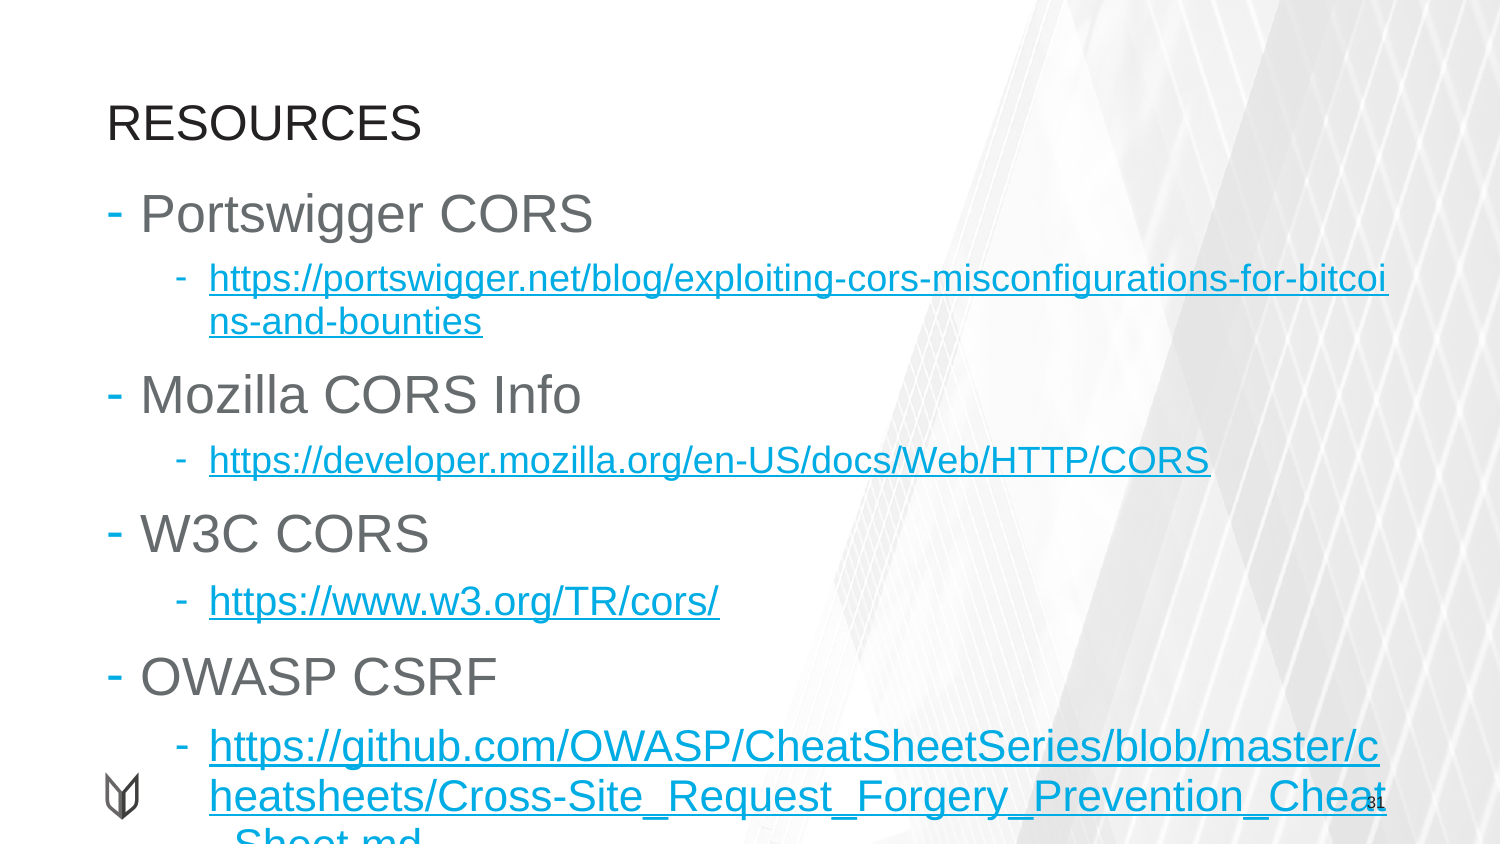

# RESOURCES
Portswigger CORS
https://portswigger.net/blog/exploiting-cors-misconfigurations-for-bitcoins-and-bounties
Mozilla CORS Info
https://developer.mozilla.org/en-US/docs/Web/HTTP/CORS
W3C CORS
https://www.w3.org/TR/cors/
OWASP CSRF
https://github.com/OWASP/CheatSheetSeries/blob/master/cheatsheets/Cross-Site_Request_Forgery_Prevention_Cheat_Sheet.md

31